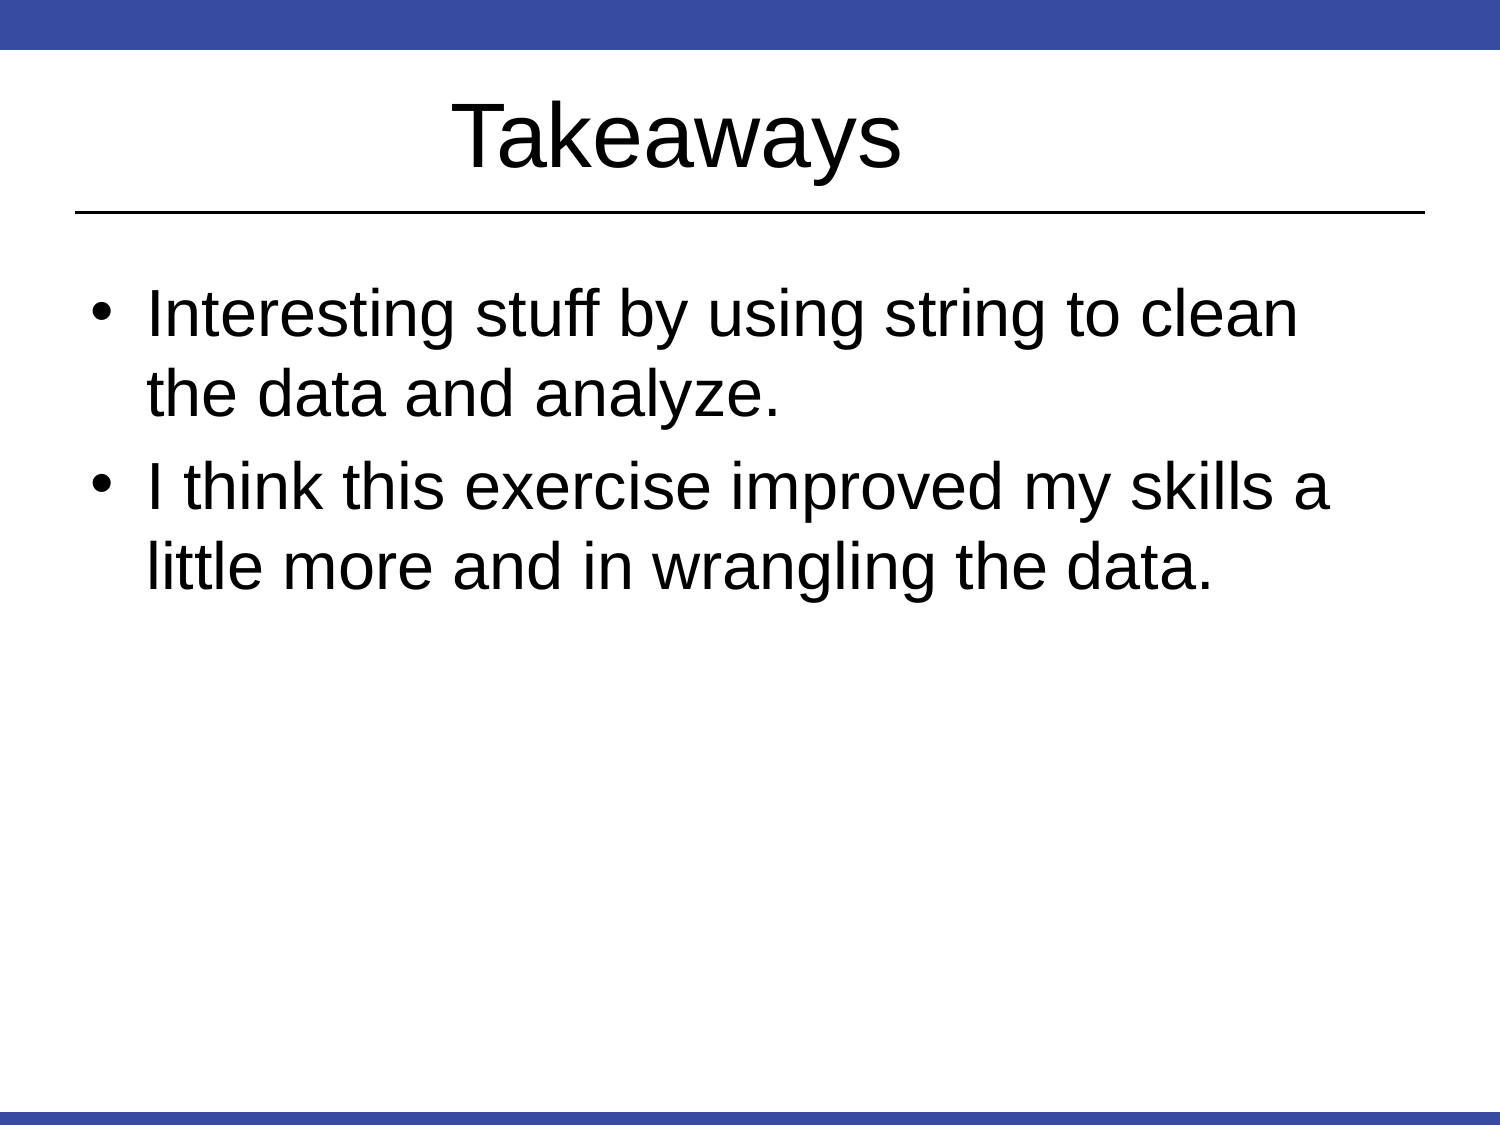

# Takeaways
Interesting stuff by using string to clean the data and analyze.
I think this exercise improved my skills a little more and in wrangling the data.